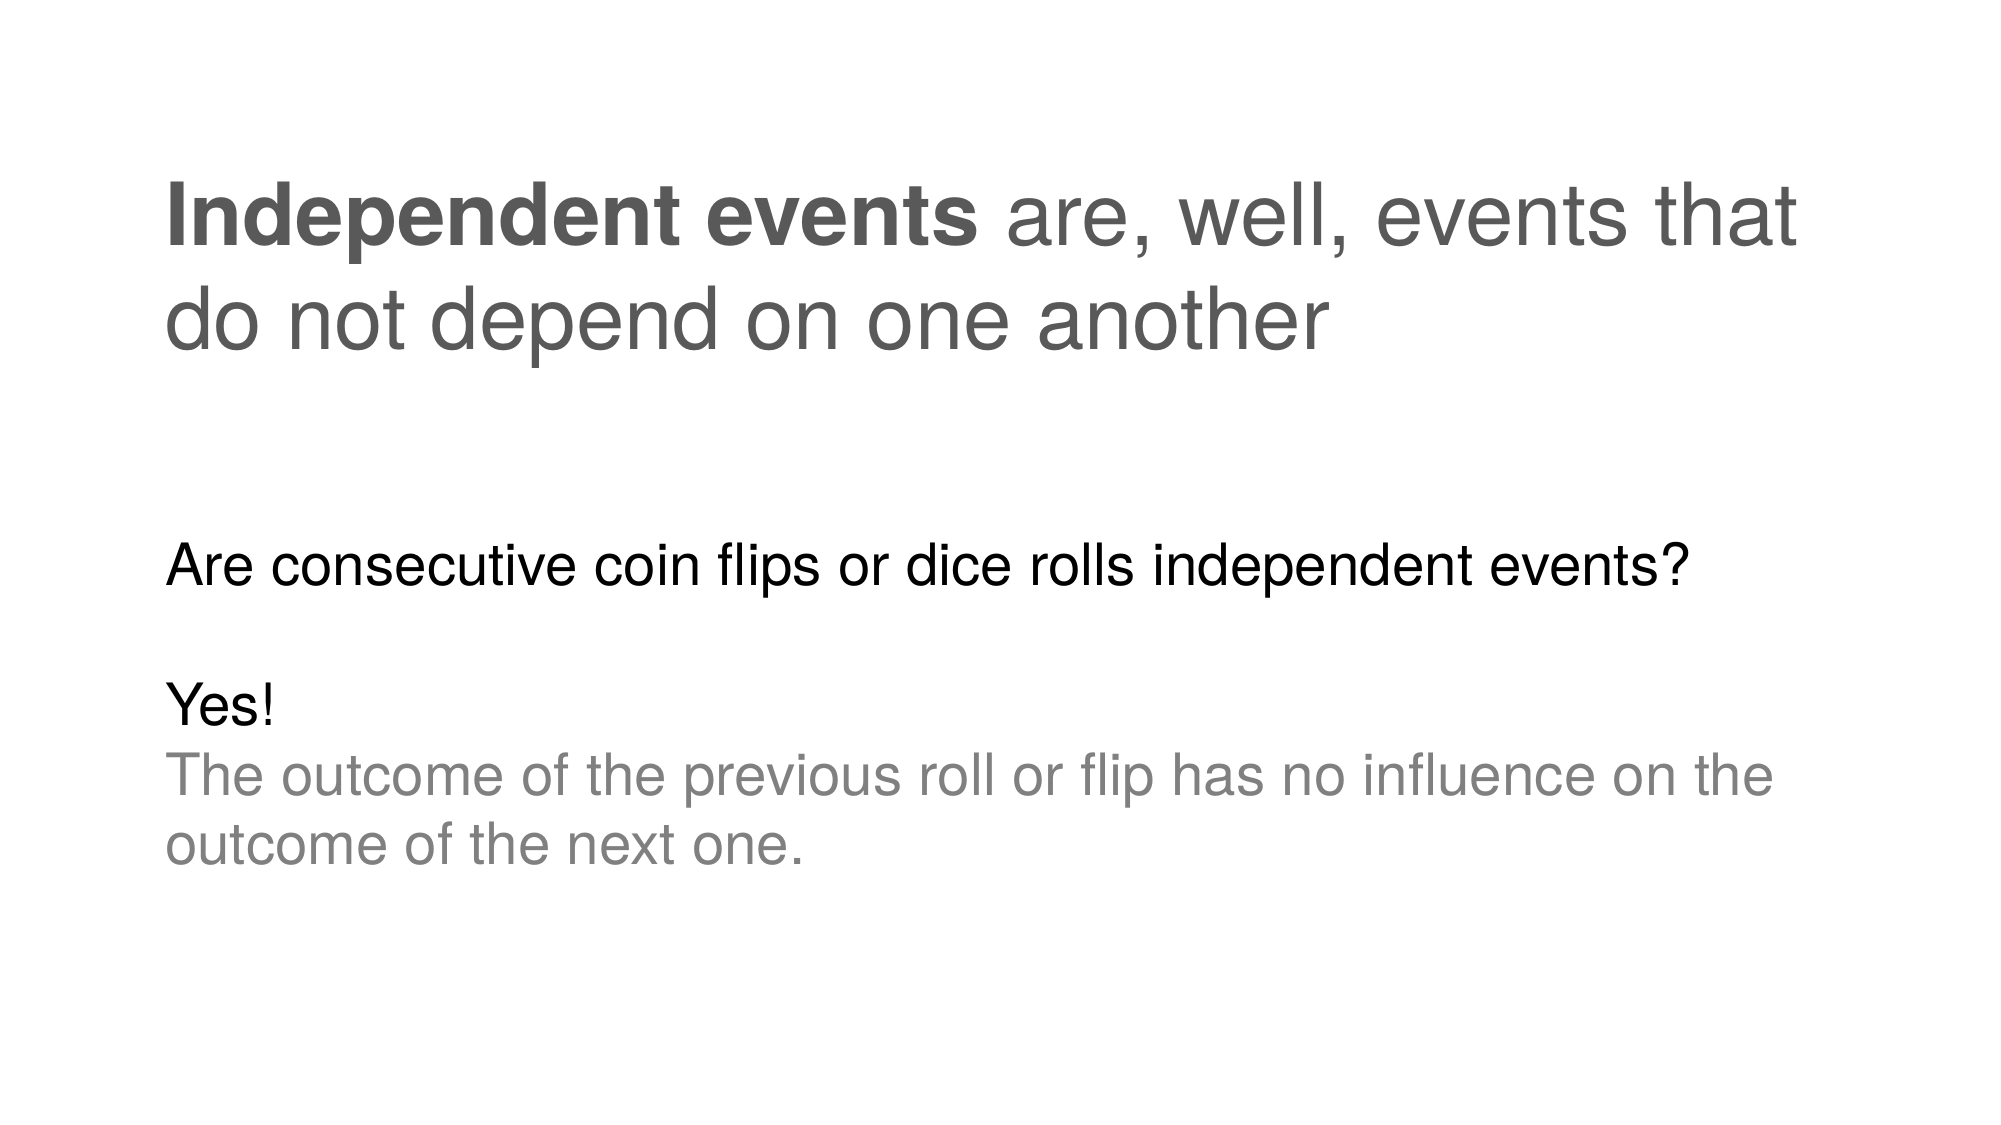

# Independent events are, well, events that do not depend on one another

Are consecutive coin flips or dice rolls independent events?

Yes!
The outcome of the previous roll or flip has no influence on the outcome of the next one.